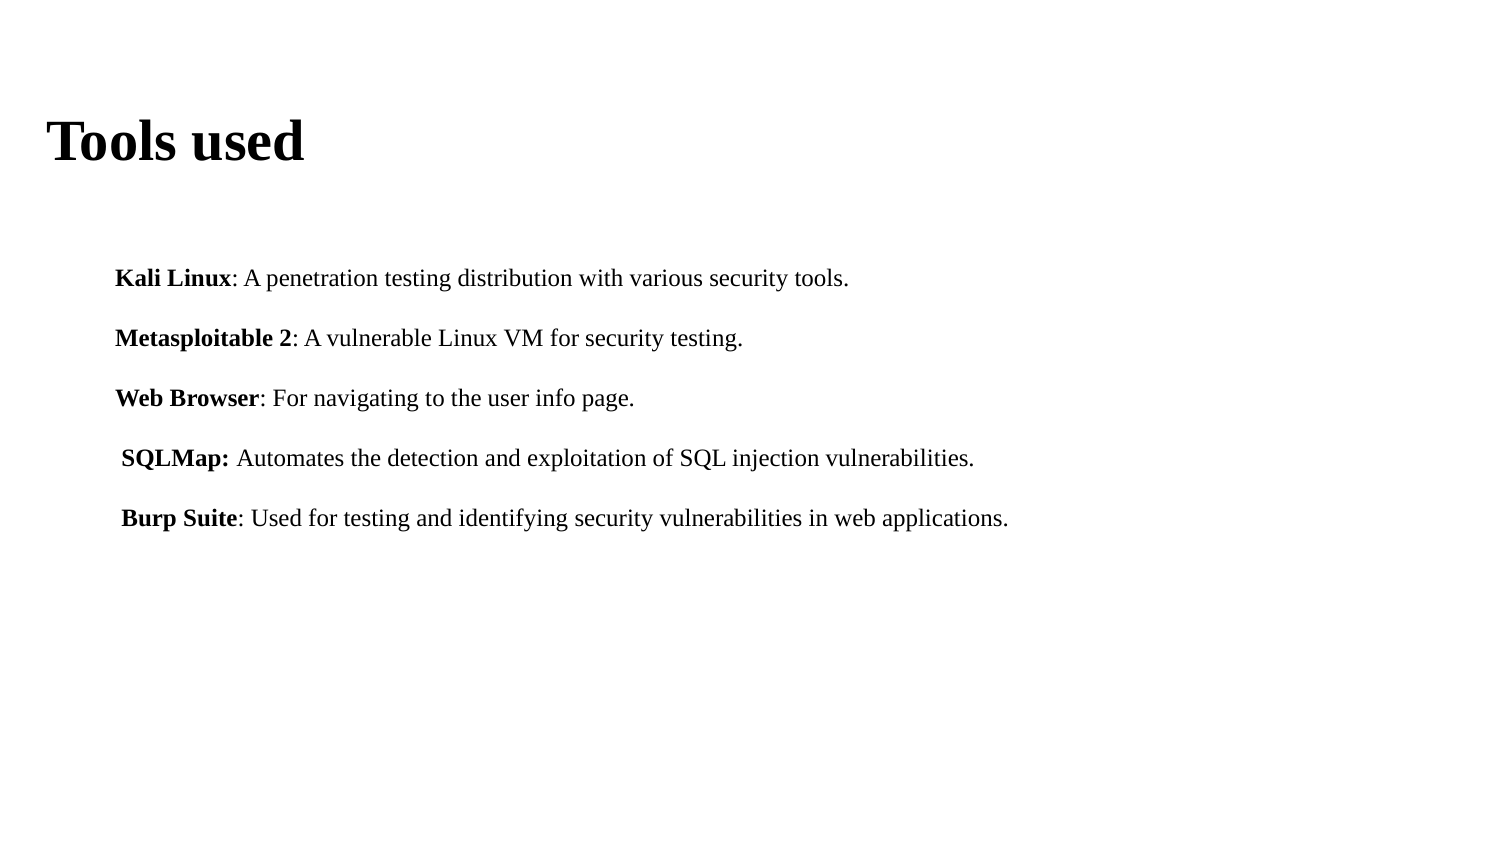

# Tools used Kali Linux: A penetration testing distribution with various security tools. Metasploitable 2: A vulnerable Linux VM for security testing. Web Browser: For navigating to the user info page. SQLMap: Automates the detection and exploitation of SQL injection vulnerabilities. Burp Suite: Used for testing and identifying security vulnerabilities in web applications.